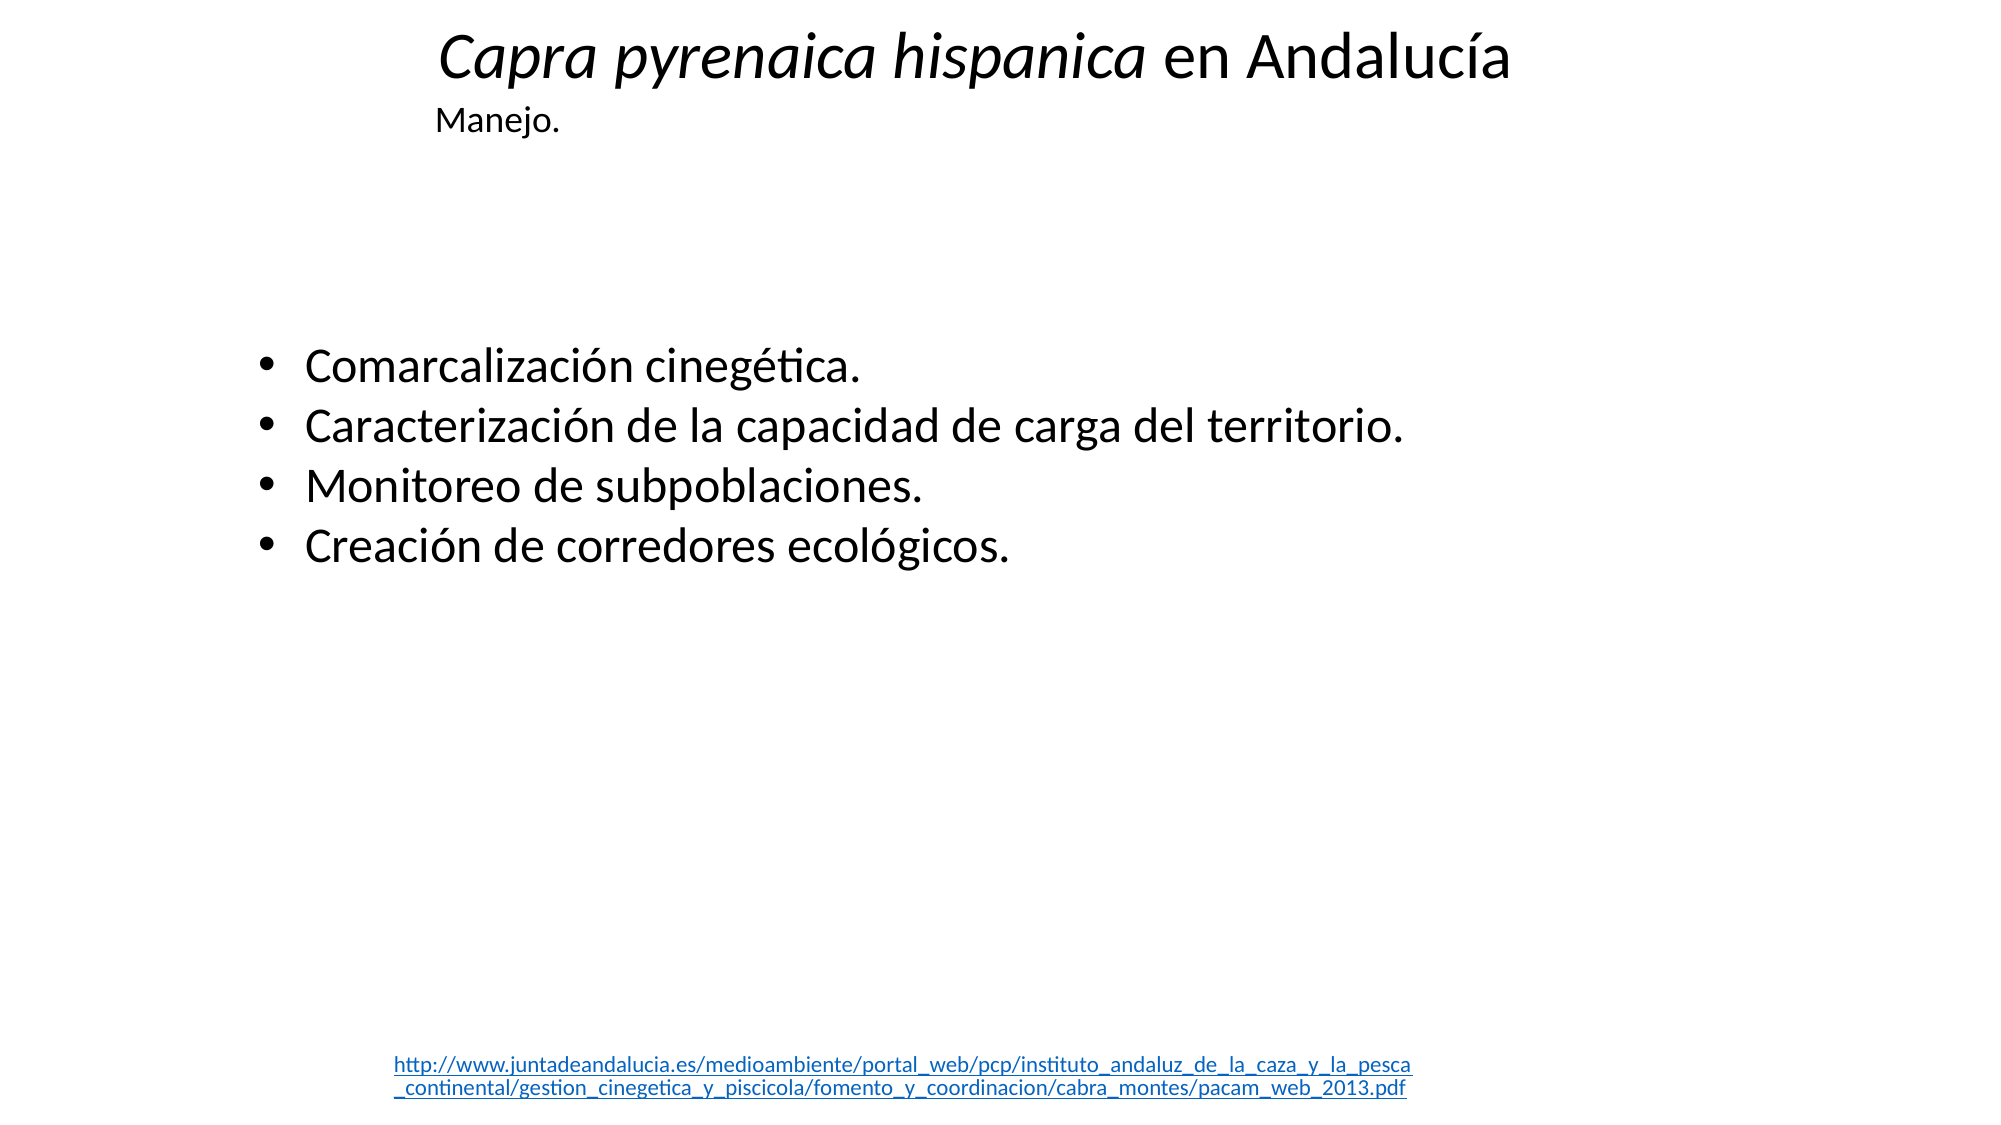

Capra pyrenaica hispanica en Andalucía
Manejo.
Comarcalización cinegética.
Caracterización de la capacidad de carga del territorio.
Monitoreo de subpoblaciones.
Creación de corredores ecológicos.
http://www.juntadeandalucia.es/medioambiente/portal_web/pcp/instituto_andaluz_de_la_caza_y_la_pesca_continental/gestion_cinegetica_y_piscicola/fomento_y_coordinacion/cabra_montes/pacam_web_2013.pdf